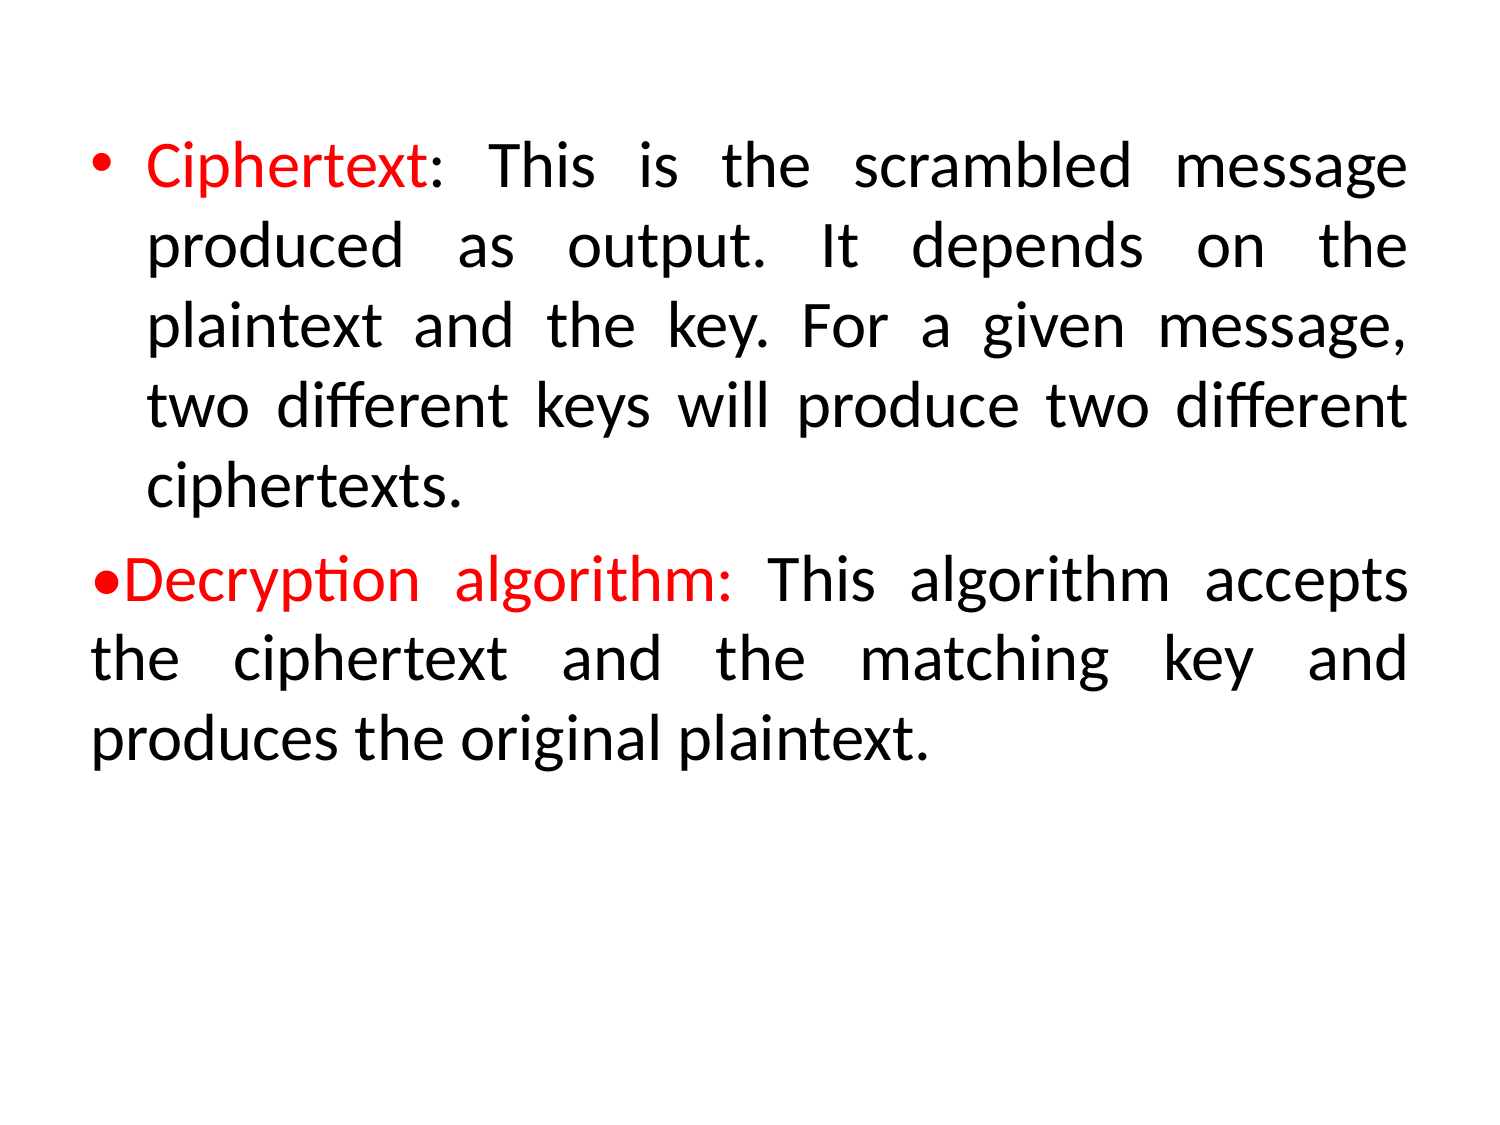

Ciphertext: This is the scrambled message produced as output. It depends on the plaintext and the key. For a given message, two different keys will produce two different ciphertexts.
•Decryption algorithm: This algorithm accepts the ciphertext and the matching key and produces the original plaintext.